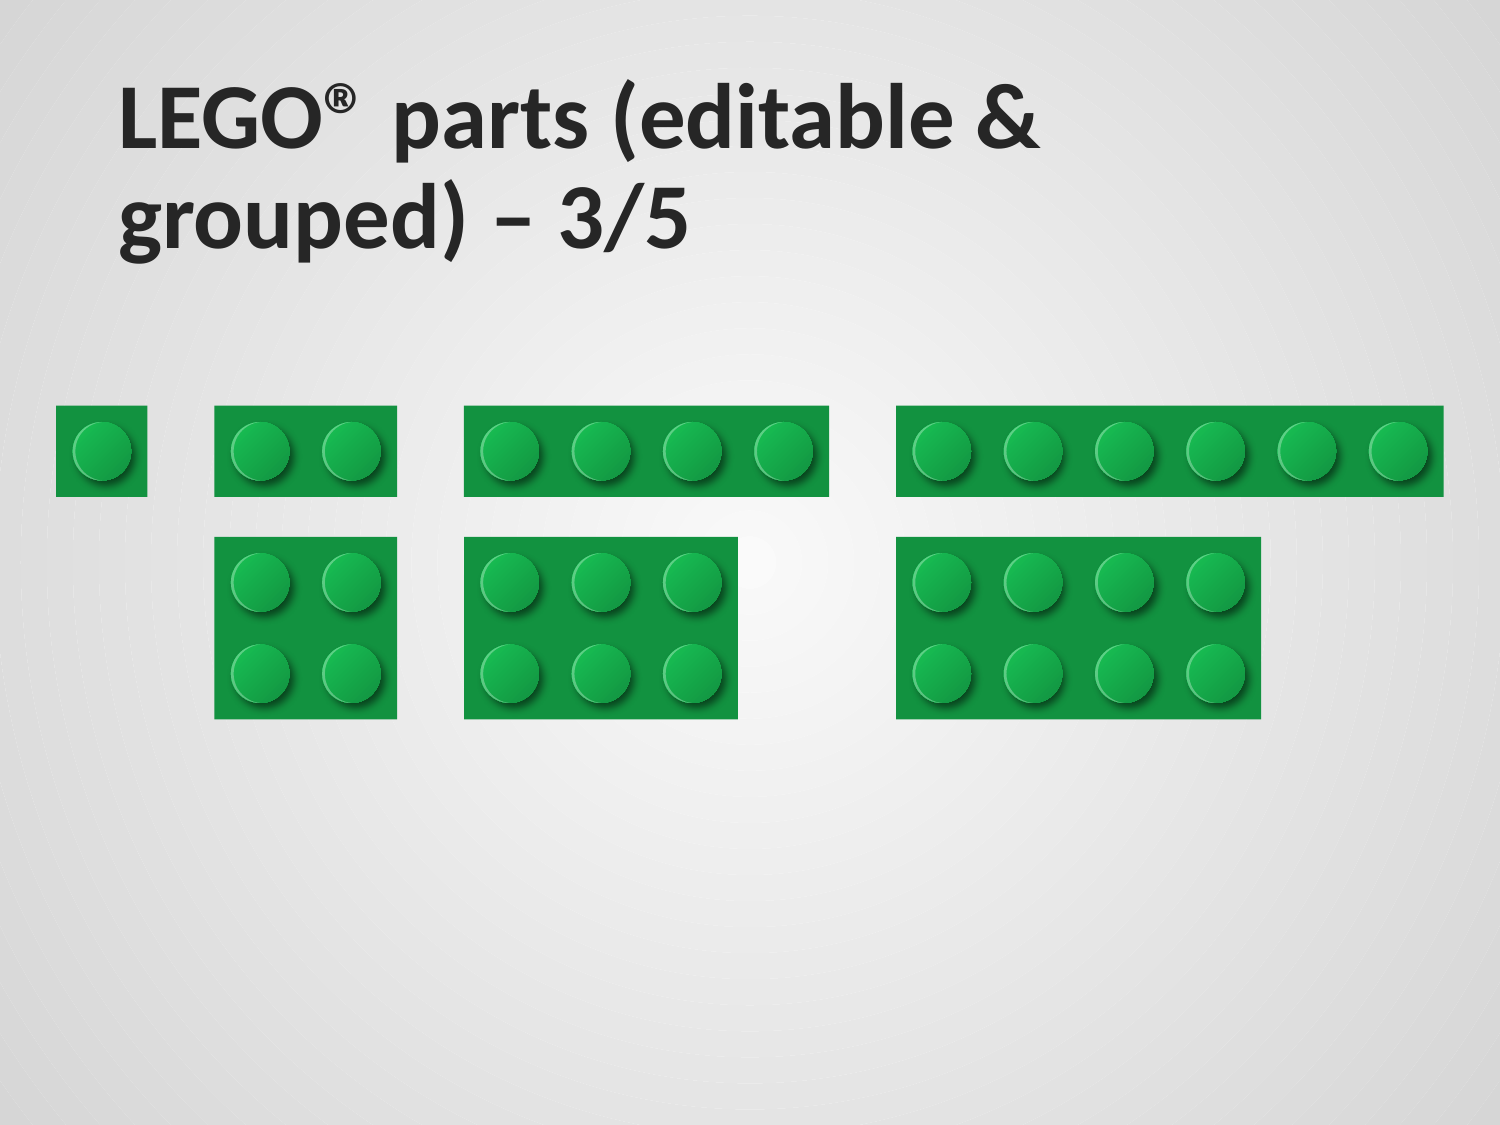

# LEGO® parts (editable & grouped) – 3/5